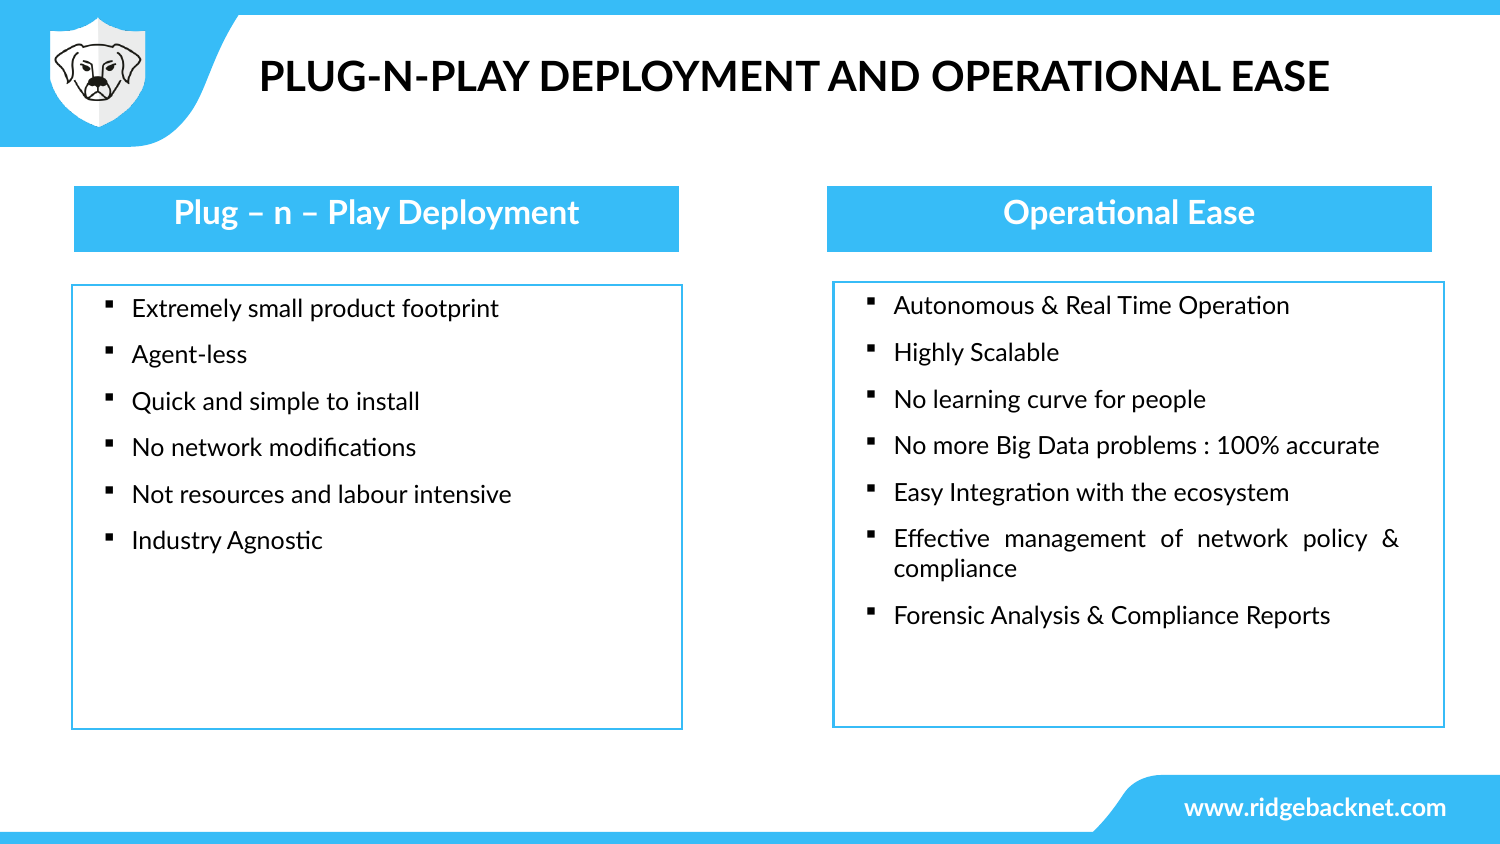

# PLUG-N-PLAY DEPLOYMENT AND OPERATIONAL EASE
Operational Ease

Plug – n – Play Deployment

Autonomous & Real Time Operation
Highly Scalable
No learning curve for people
No more Big Data problems : 100% accurate
Easy Integration with the ecosystem
Effective management of network policy &   compliance
Forensic Analysis & Compliance Reports

Extremely small product footprint
Agent-less
Quick and simple to install
No network modifications
Not resources and labour intensive
Industry Agnostic

www.ridgebacknet.com